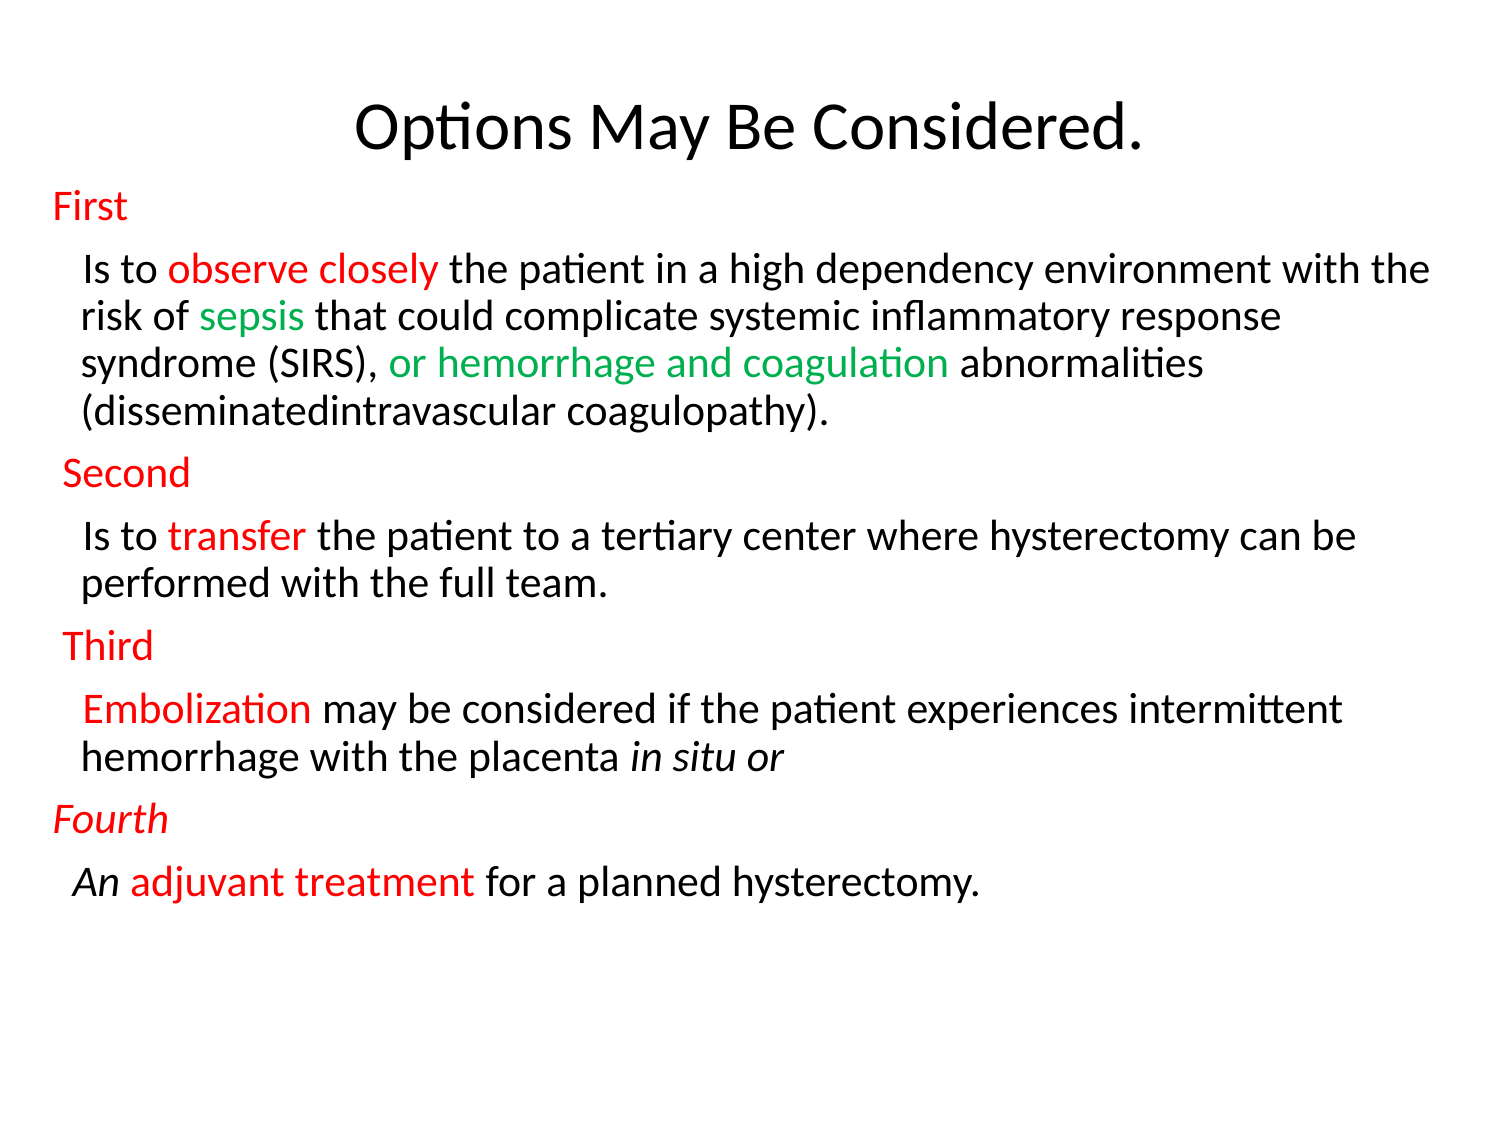

# Options May Be Considered.
First
   Is to observe closely the patient in a high dependency environment with the risk of sepsis that could complicate systemic inflammatory response syndrome (SIRS), or hemorrhage and coagulation abnormalities (disseminatedintravascular coagulopathy).
 Second
   Is to transfer the patient to a tertiary center where hysterectomy can be performed with the full team.
 Third
   Embolization may be considered if the patient experiences intermittent hemorrhage with the placenta in situ or
Fourth
  An adjuvant treatment for a planned hysterectomy.